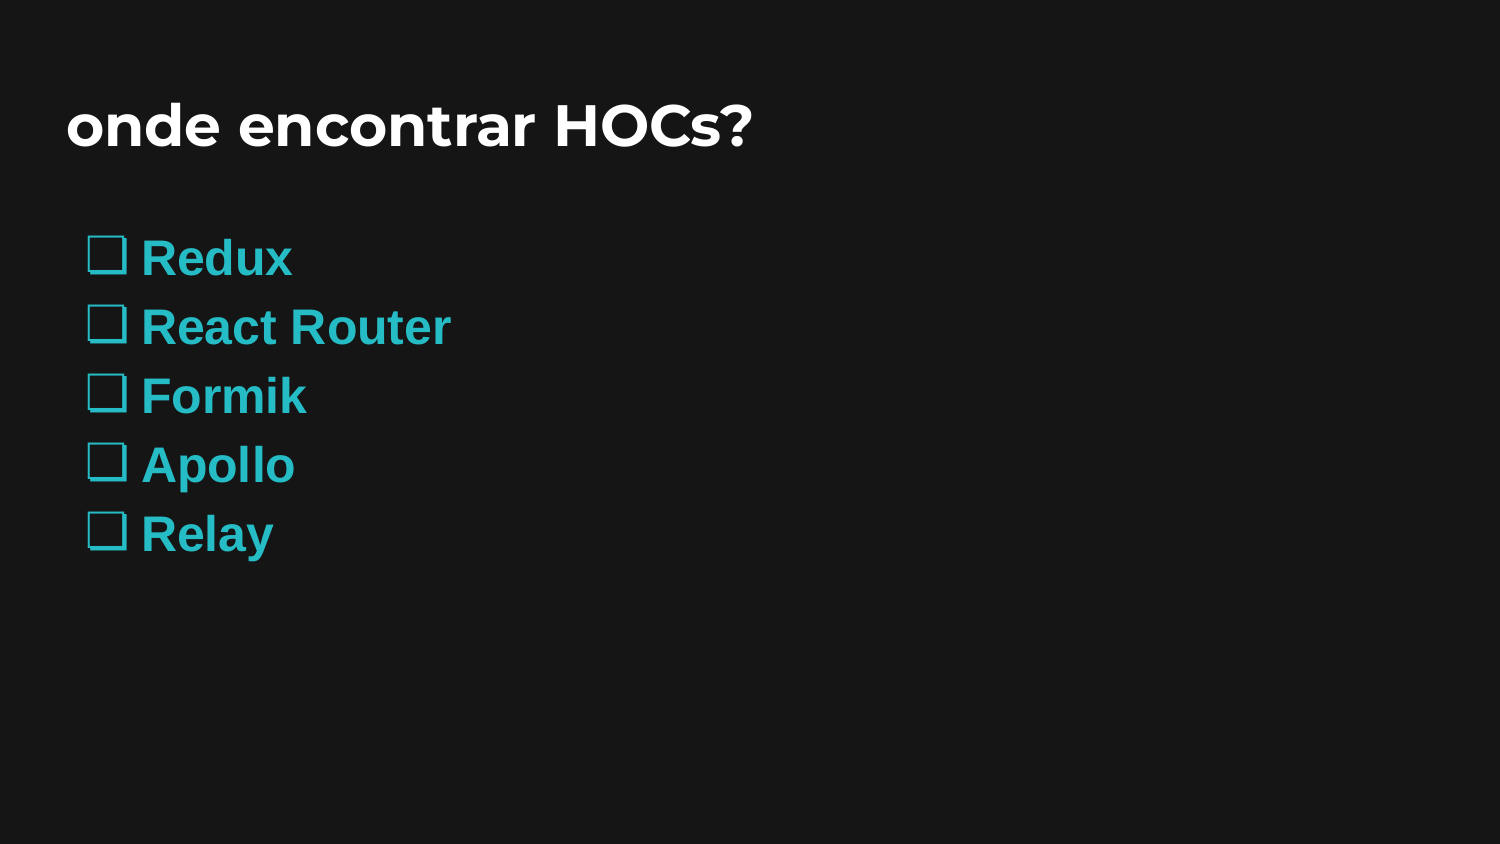

# onde encontrar HOCs?
Redux
React Router
Formik
Apollo
Relay